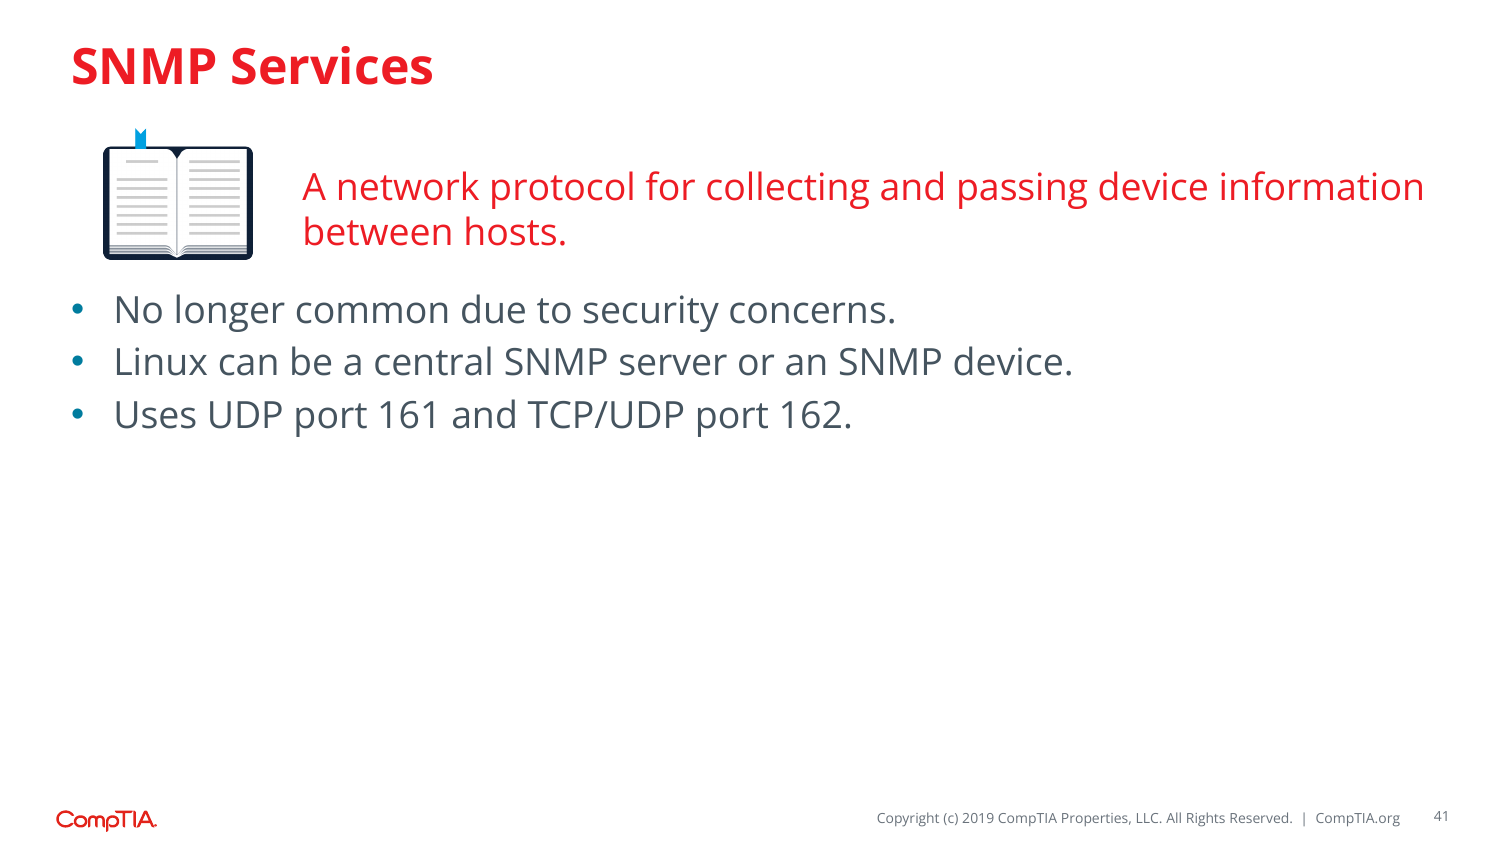

# SNMP Services
A network protocol for collecting and passing device information between hosts.
No longer common due to security concerns.
Linux can be a central SNMP server or an SNMP device.
Uses UDP port 161 and TCP/UDP port 162.
41